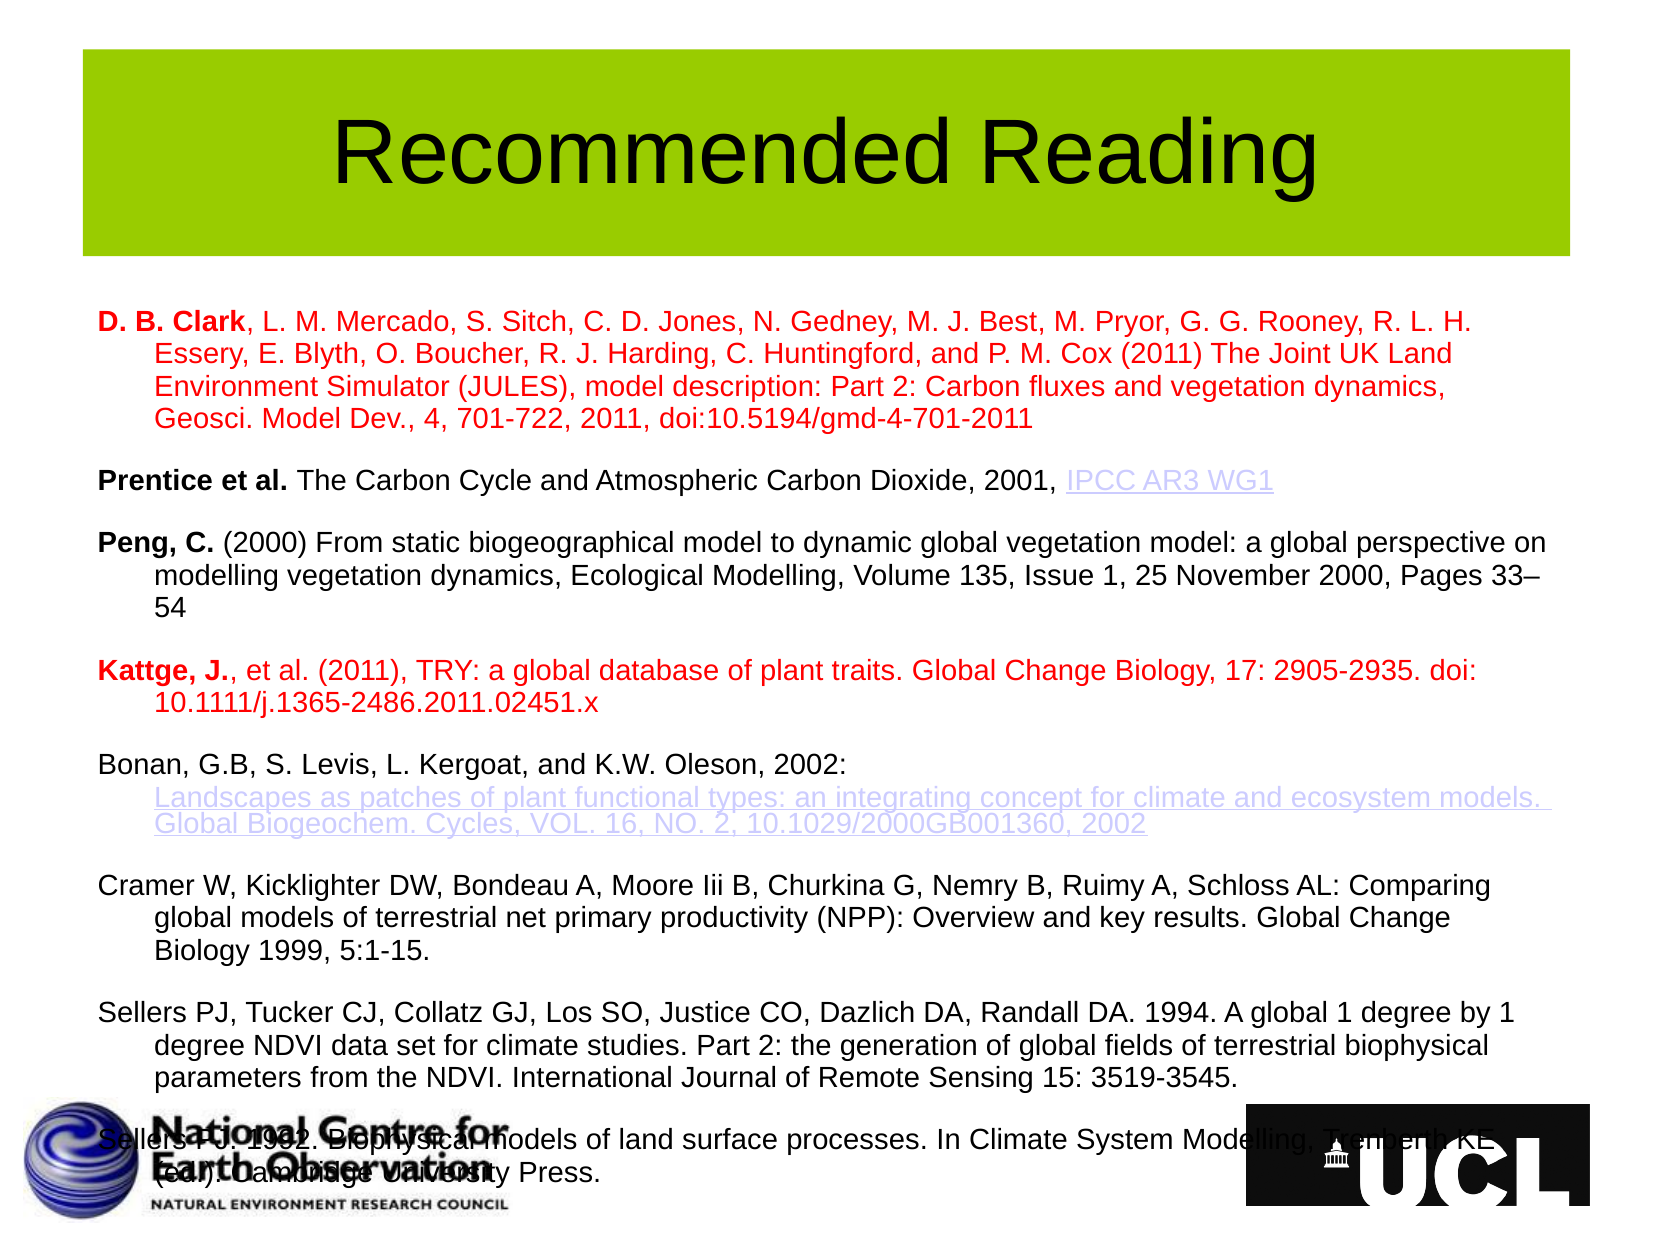

# Recommended Reading
D. B. Clark, L. M. Mercado, S. Sitch, C. D. Jones, N. Gedney, M. J. Best, M. Pryor, G. G. Rooney, R. L. H. Essery, E. Blyth, O. Boucher, R. J. Harding, C. Huntingford, and P. M. Cox (2011) The Joint UK Land Environment Simulator (JULES), model description: Part 2: Carbon fluxes and vegetation dynamics, Geosci. Model Dev., 4, 701-722, 2011, doi:10.5194/gmd-4-701-2011
Prentice et al. The Carbon Cycle and Atmospheric Carbon Dioxide, 2001, IPCC AR3 WG1
Peng, C. (2000) From static biogeographical model to dynamic global vegetation model: a global perspective on modelling vegetation dynamics, Ecological Modelling, Volume 135, Issue 1, 25 November 2000, Pages 33–54
Kattge, J., et al. (2011), TRY: a global database of plant traits. Global Change Biology, 17: 2905-2935. doi: 10.1111/j.1365-2486.2011.02451.x
Bonan, G.B, S. Levis, L. Kergoat, and K.W. Oleson, 2002: Landscapes as patches of plant functional types: an integrating concept for climate and ecosystem models. Global Biogeochem. Cycles, VOL. 16, NO. 2, 10.1029/2000GB001360, 2002
Cramer W, Kicklighter DW, Bondeau A, Moore Iii B, Churkina G, Nemry B, Ruimy A, Schloss AL: Comparing global models of terrestrial net primary productivity (NPP): Overview and key results. Global Change Biology 1999, 5:1-15.
Sellers PJ, Tucker CJ, Collatz GJ, Los SO, Justice CO, Dazlich DA, Randall DA. 1994. A global 1 degree by 1 degree NDVI data set for climate studies. Part 2: the generation of global fields of terrestrial biophysical parameters from the NDVI. International Journal of Remote Sensing 15: 3519-3545.
Sellers PJ. 1992. Biophysical models of land surface processes. In Climate System Modelling, Trenberth KE (ed.). Cambridge University Press.